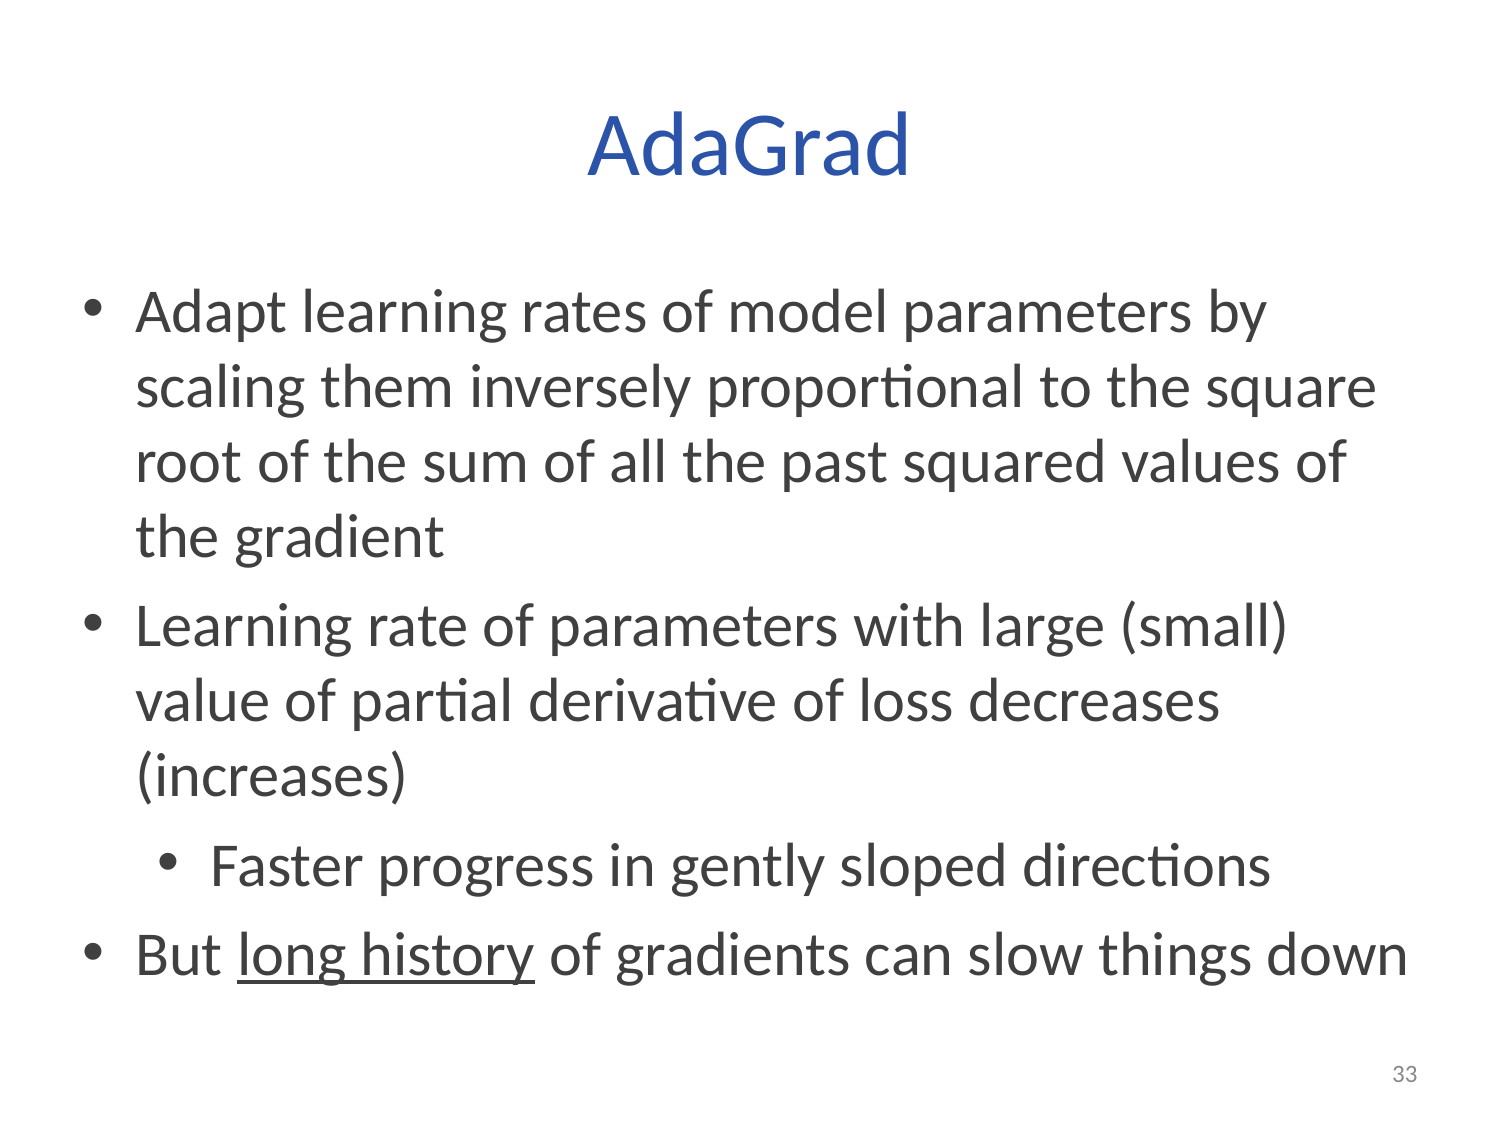

# AdaGrad
Adapt learning rates of model parameters by scaling them inversely proportional to the square root of the sum of all the past squared values of the gradient
Learning rate of parameters with large (small) value of partial derivative of loss decreases (increases)
Faster progress in gently sloped directions
But long history of gradients can slow things down
33